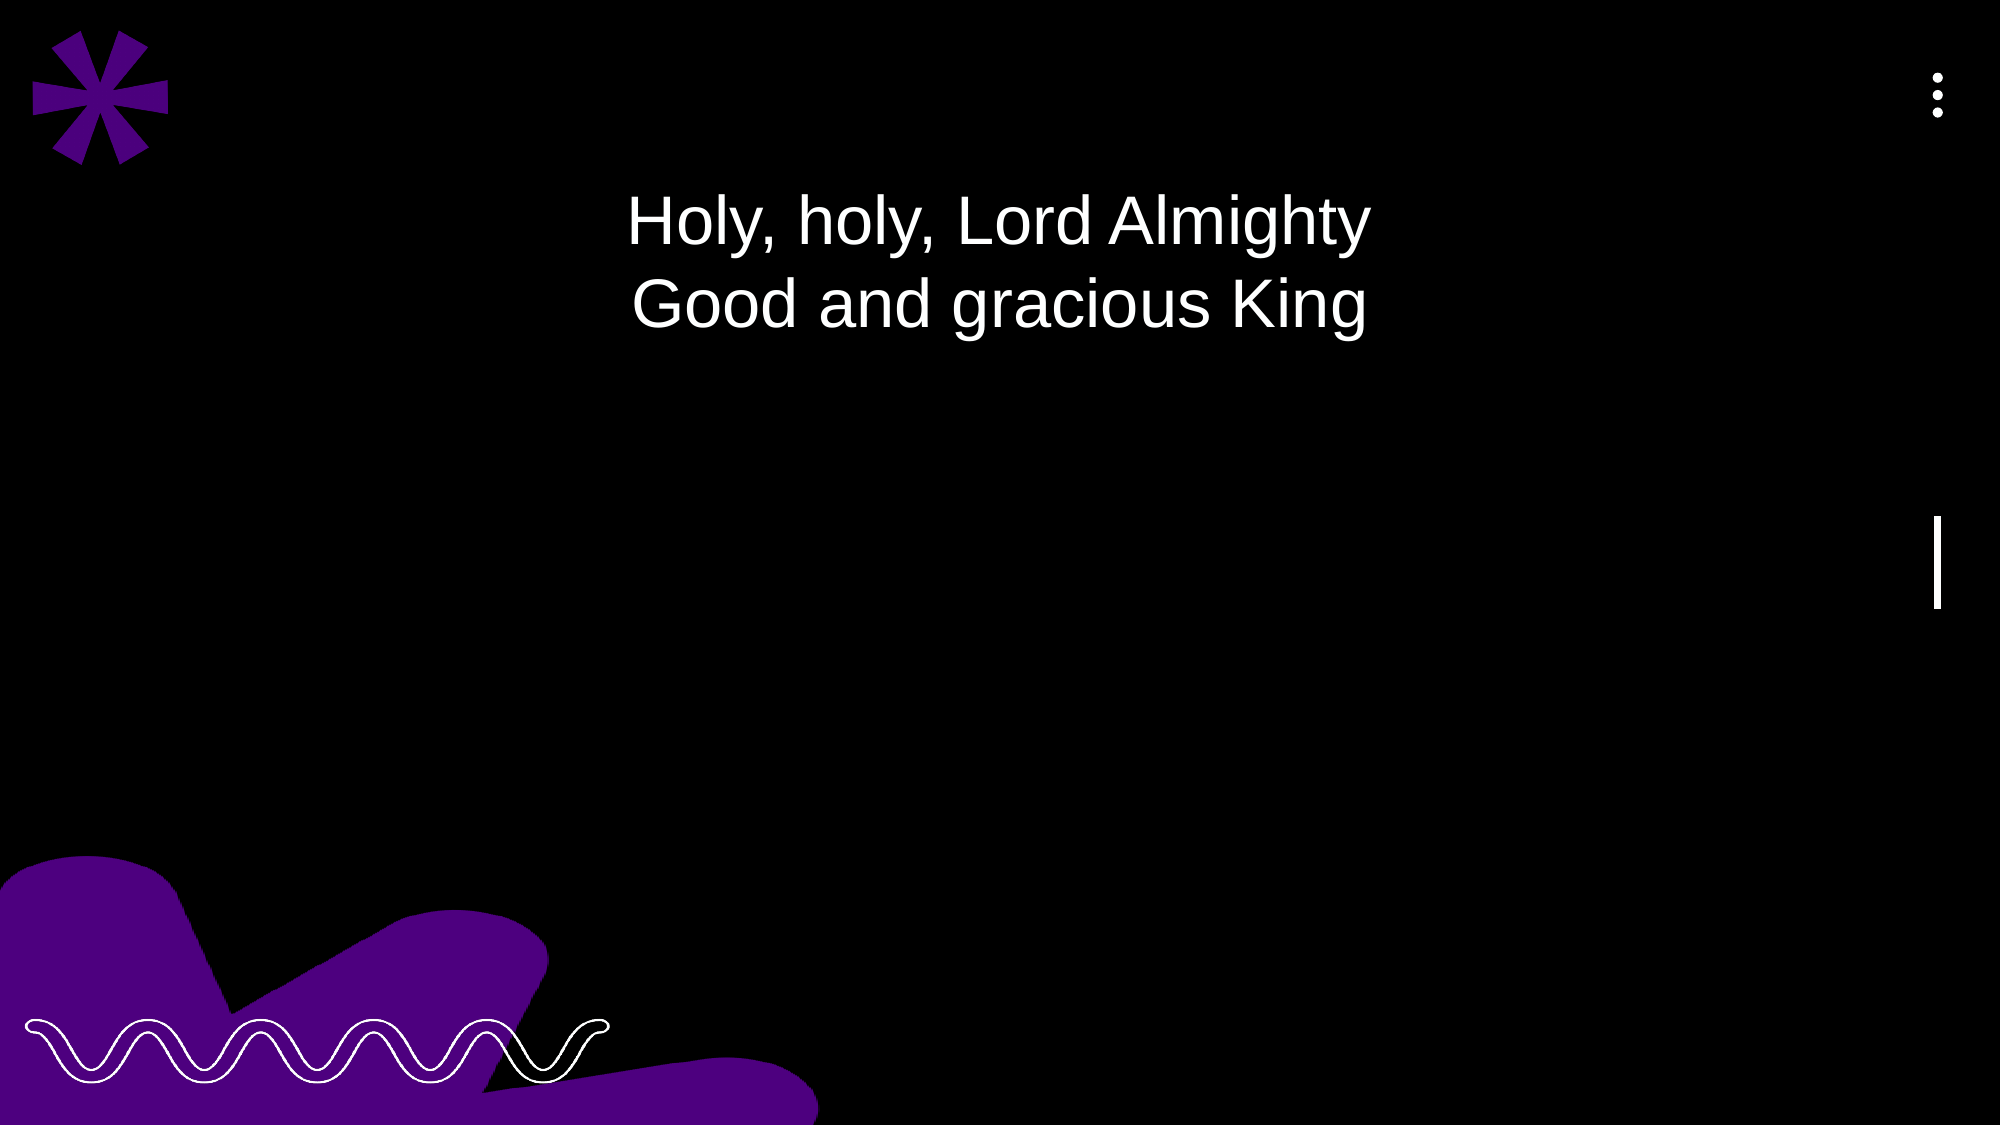

Holy, holy, Lord Almighty
Good and gracious King